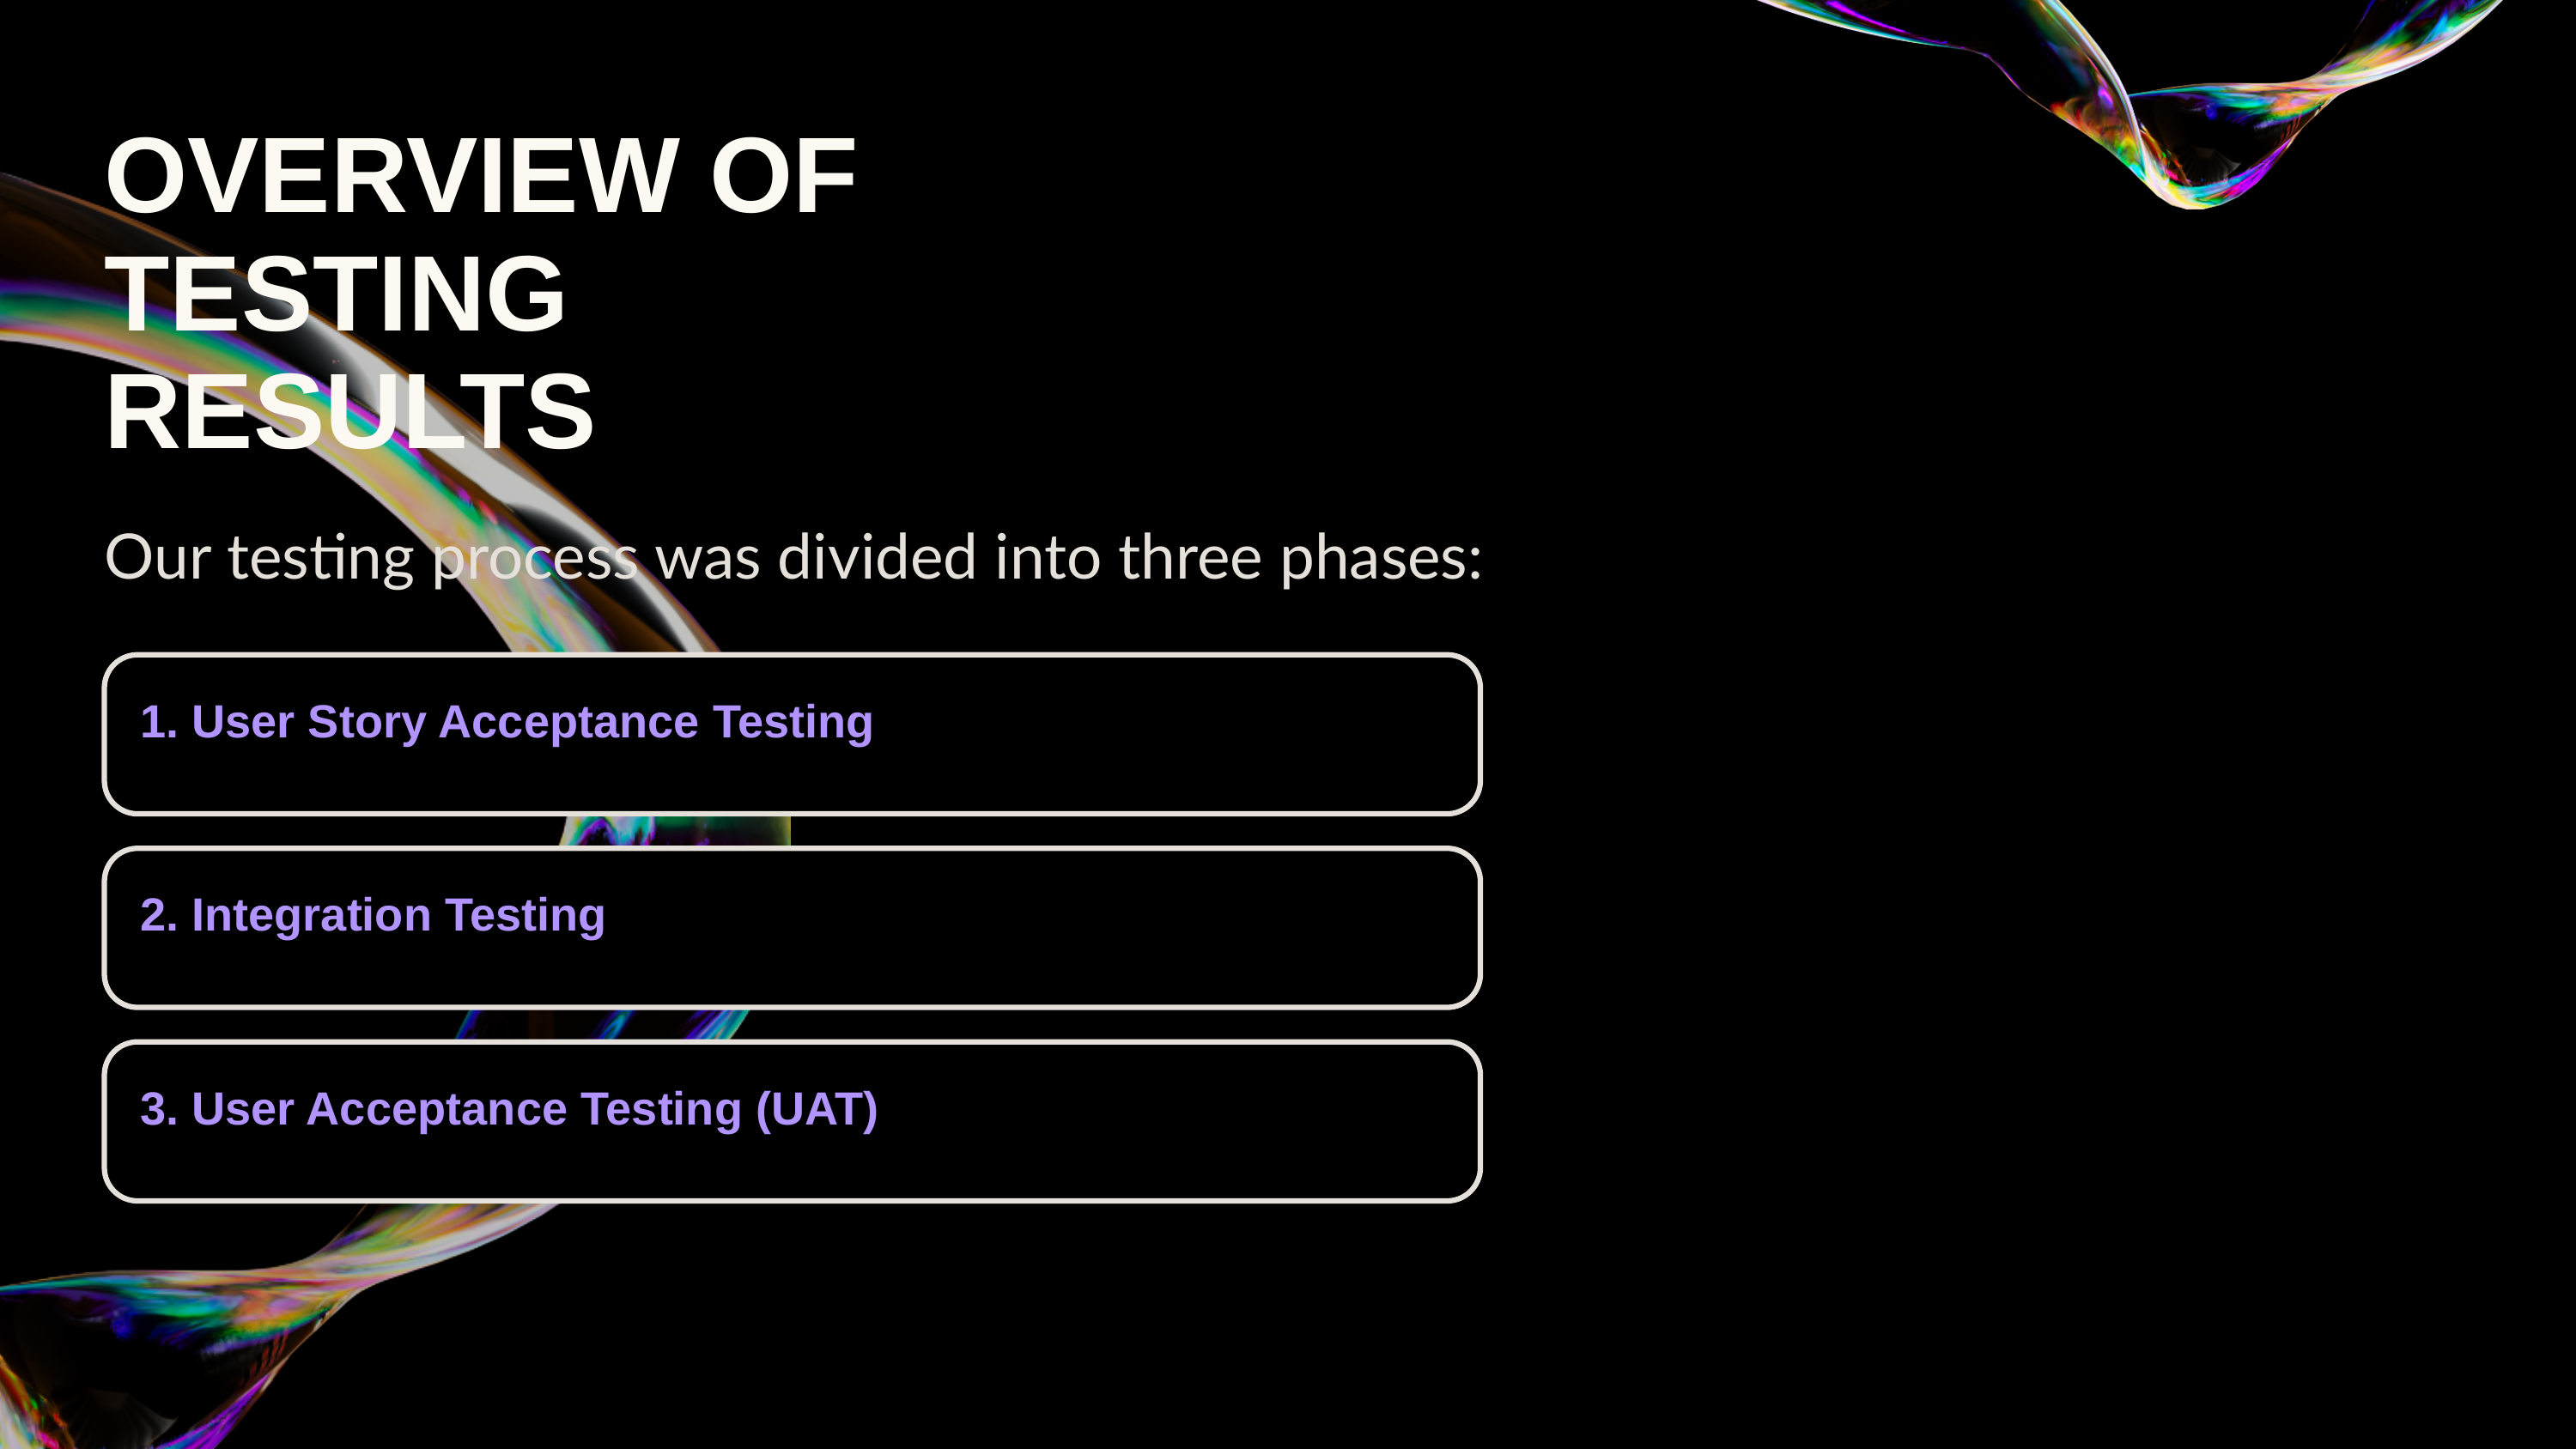

OVERVIEW OF TESTING RESULTS
Our testing process was divided into three phases:

1. User Story Acceptance Testing

2. Integration Testing

3. User Acceptance Testing (UAT)